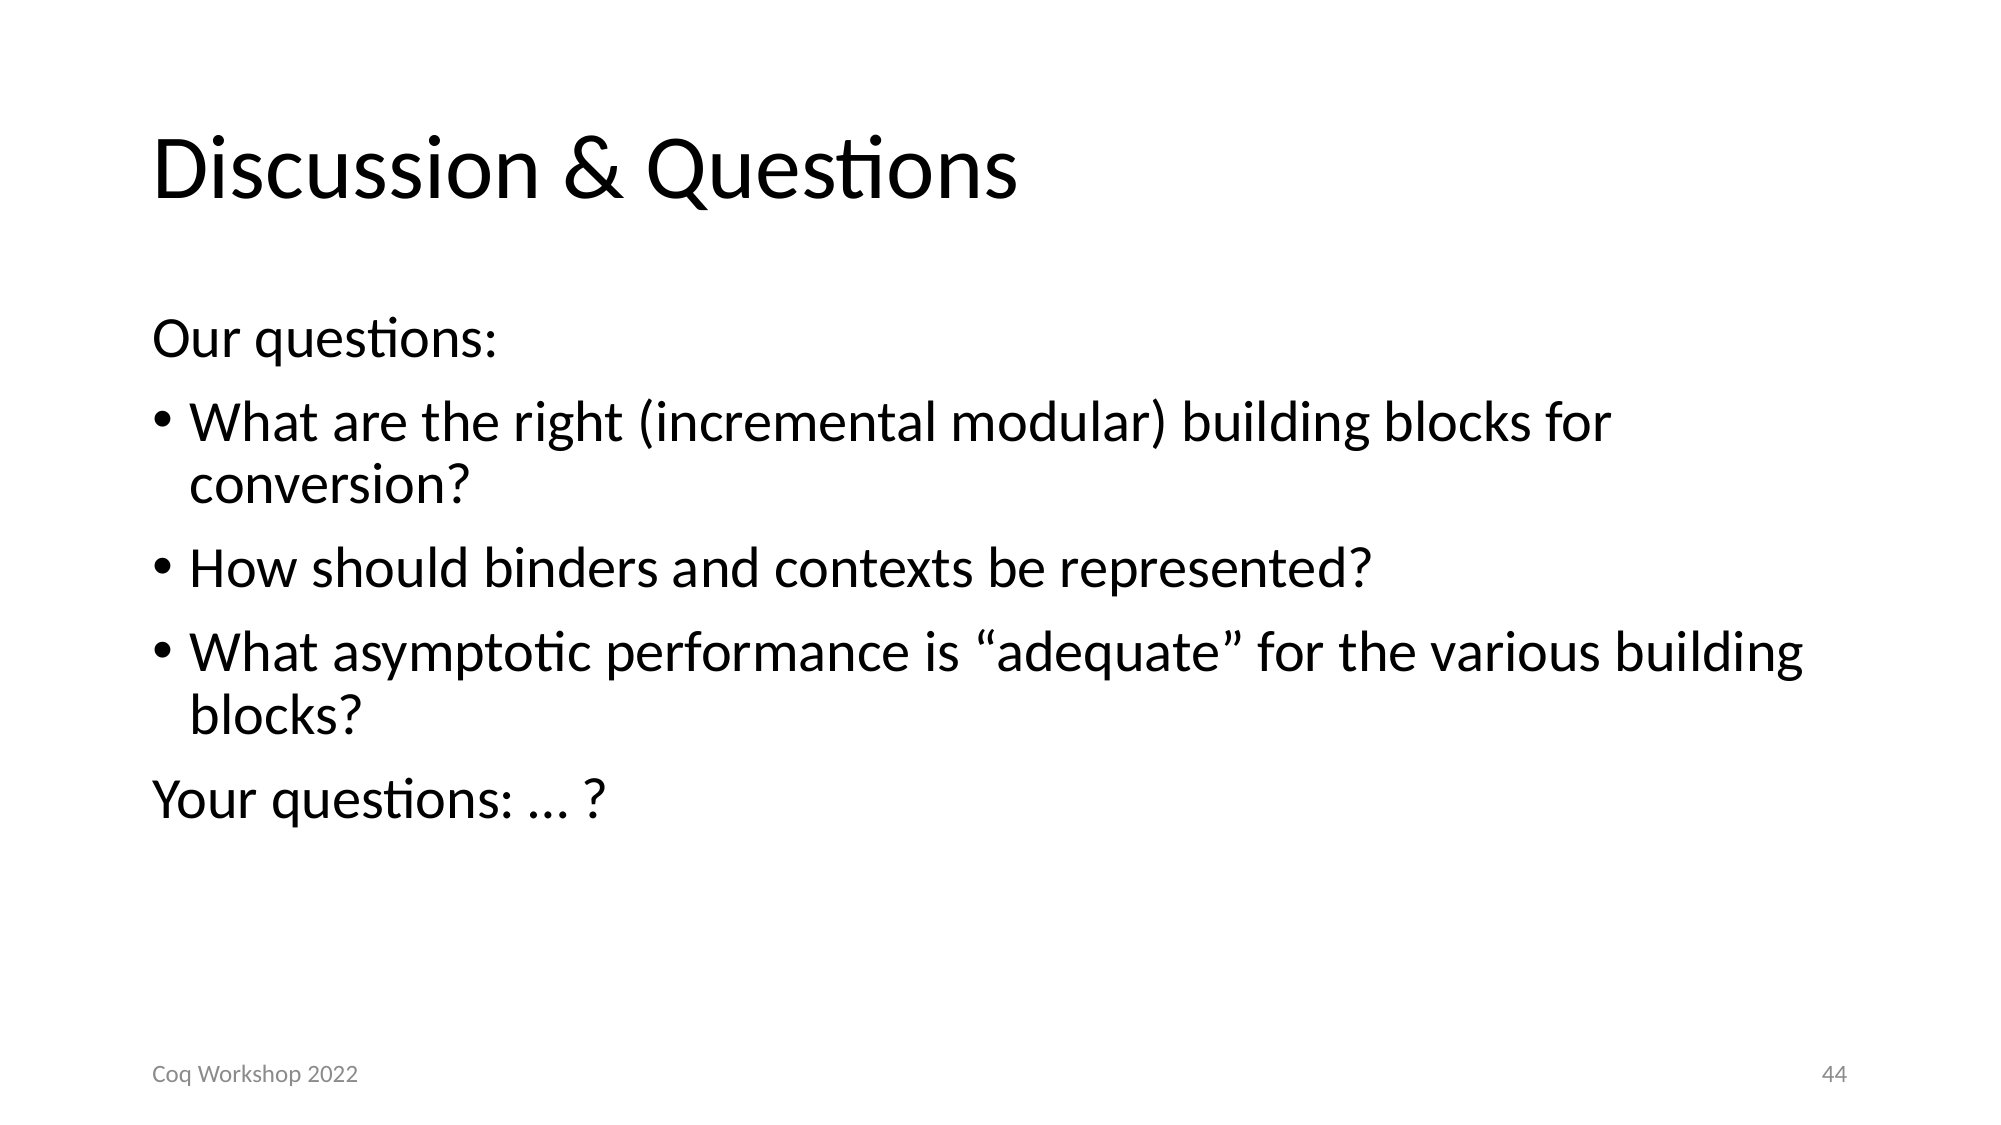

# Discussion & Questions
Our questions:
What are the right (incremental modular) building blocks for conversion?
How should binders and contexts be represented?
What asymptotic performance is “adequate” for the various building blocks?
Your questions: … ?
Coq Workshop 2022
44